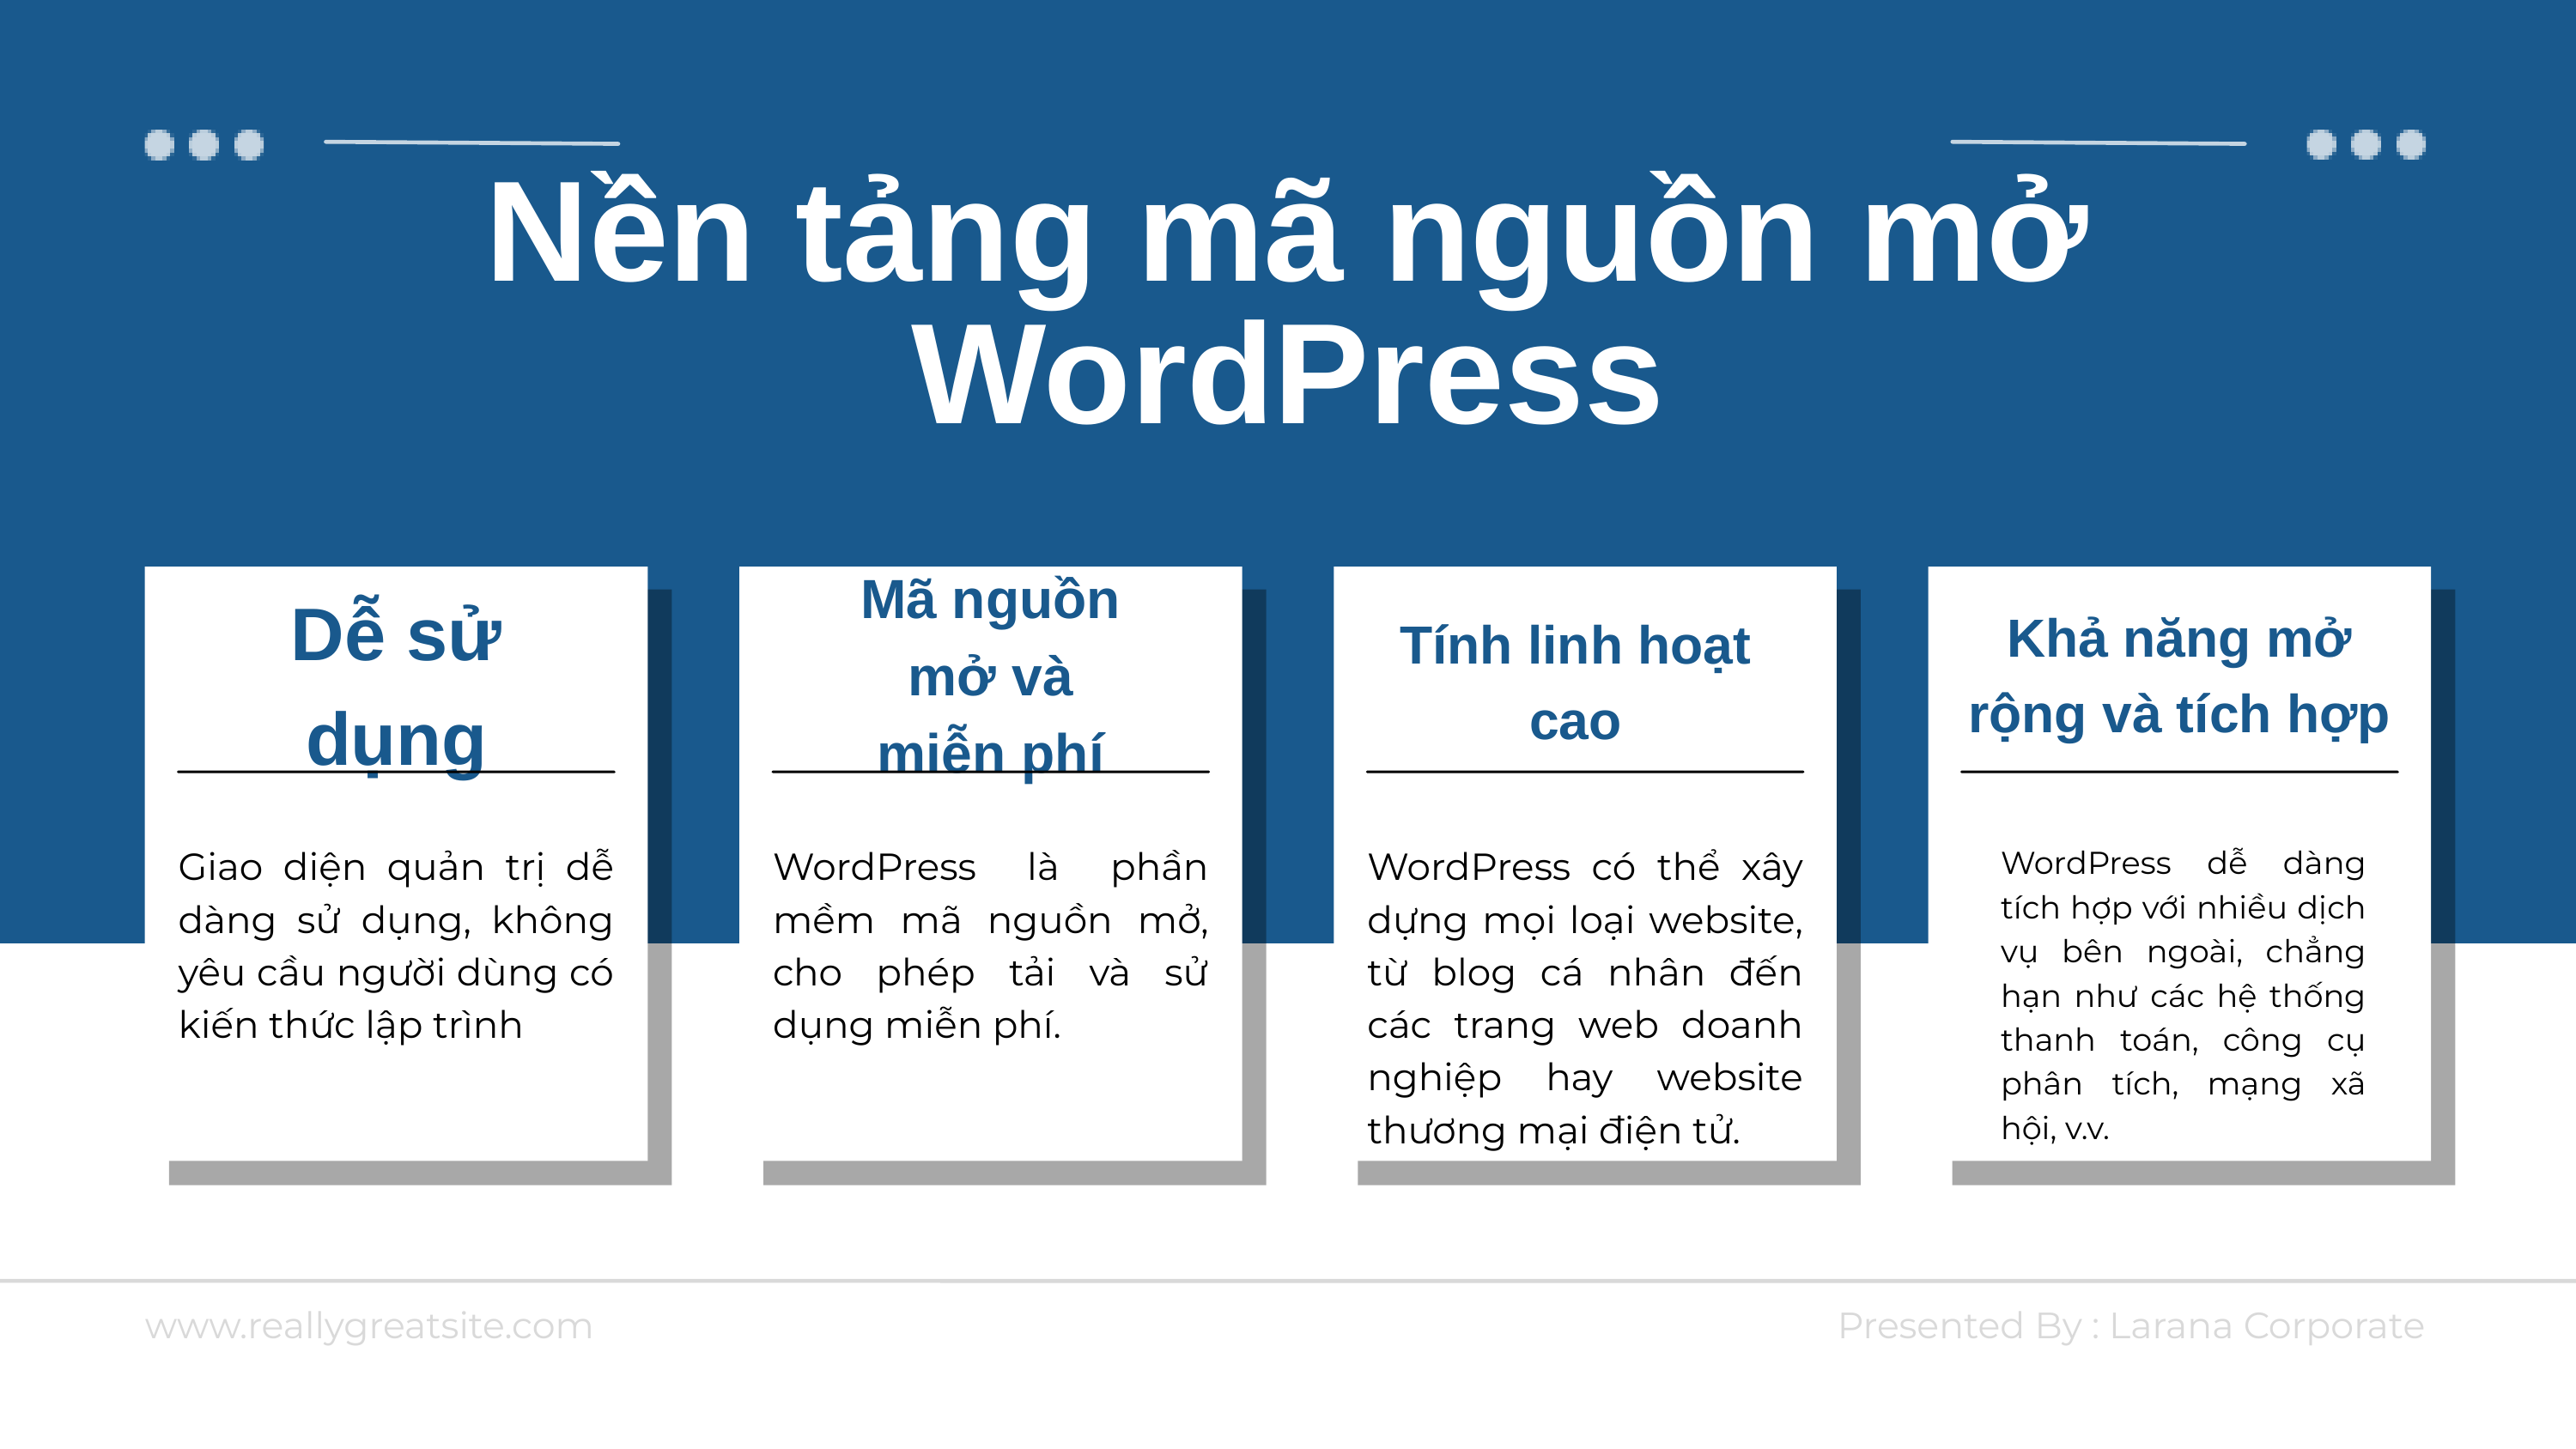

Nền tảng mã nguồn mở WordPress
Mã nguồn mở và miễn phí

Dễ sử dụng

Khả năng mở rộng và tích hợp
Tính linh hoạt cao

Giao diện quản trị dễ dàng sử dụng, không yêu cầu người dùng có kiến thức lập trình
WordPress là phần mềm mã nguồn mở, cho phép tải và sử dụng miễn phí.

WordPress có thể xây dựng mọi loại website, từ blog cá nhân đến các trang web doanh nghiệp hay website thương mại điện tử.
WordPress dễ dàng tích hợp với nhiều dịch vụ bên ngoài, chẳng hạn như các hệ thống thanh toán, công cụ phân tích, mạng xã hội, v.v.

www.reallygreatsite.com
Presented By : Larana Corporate